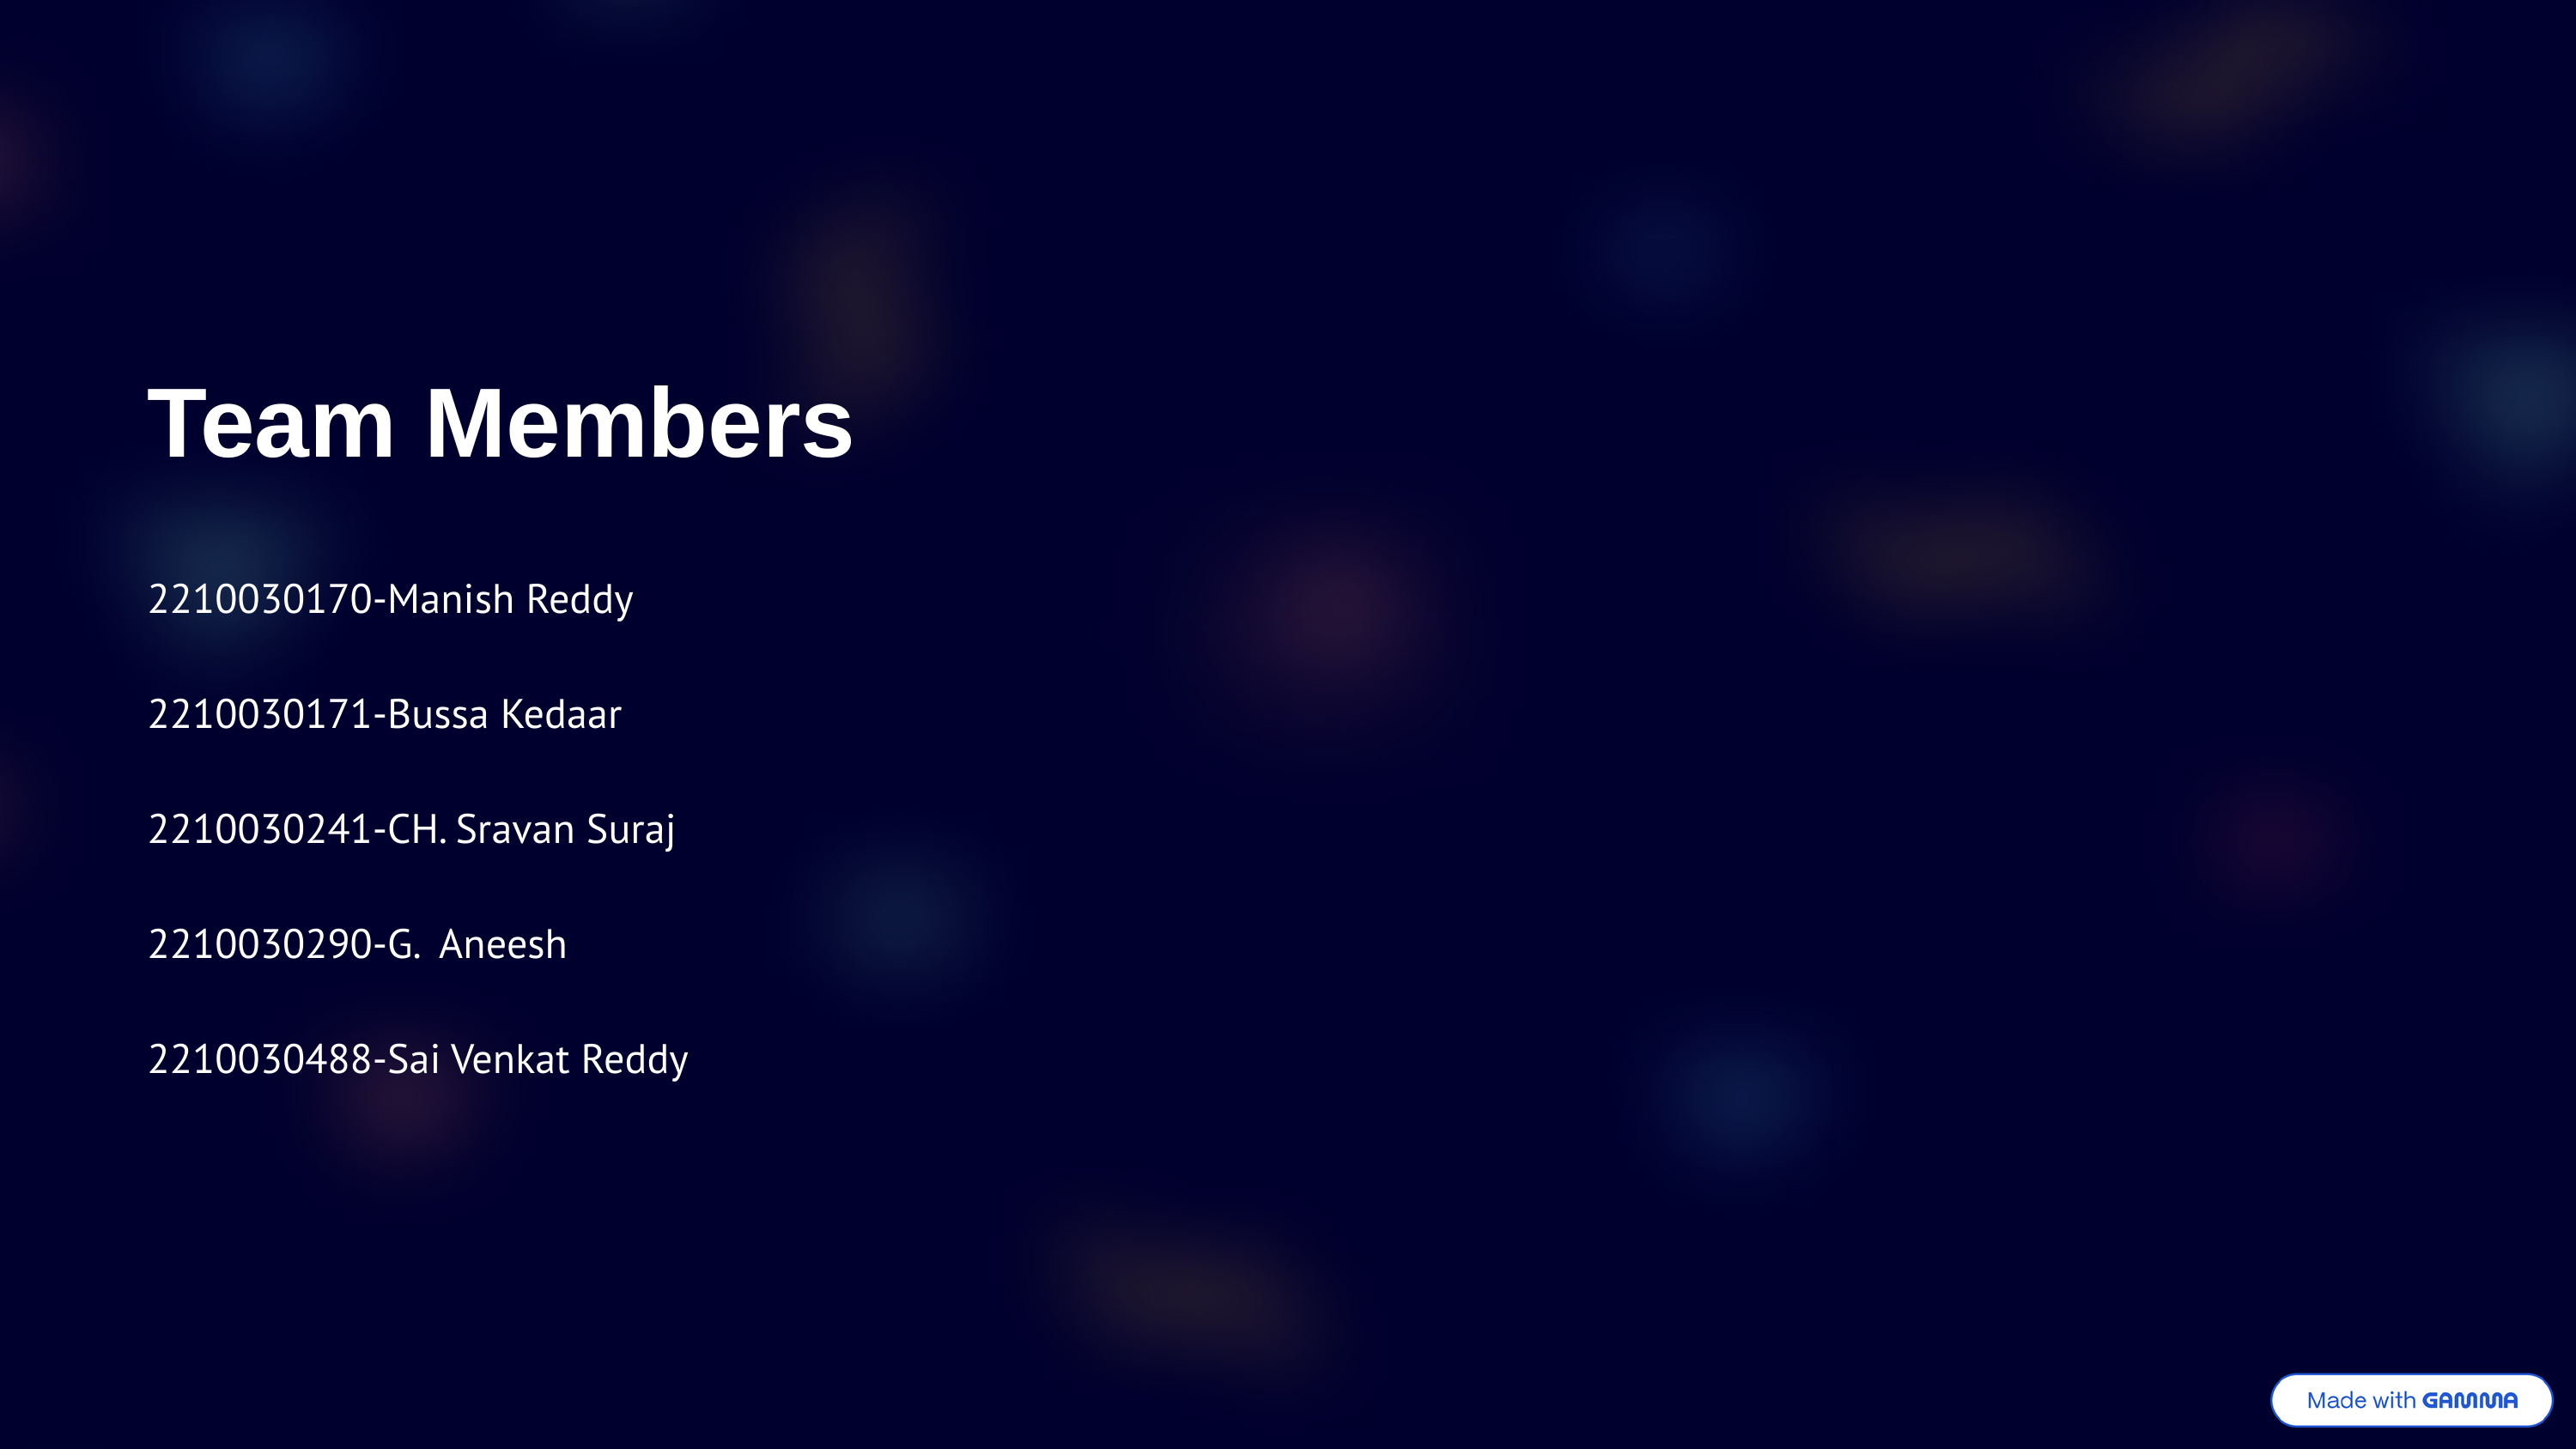

Team Members

2210030170-Manish Reddy

2210030171-Bussa Kedaar

2210030241-CH. Sravan Suraj

2210030290-G.  Aneesh

2210030488-Sai Venkat Reddy